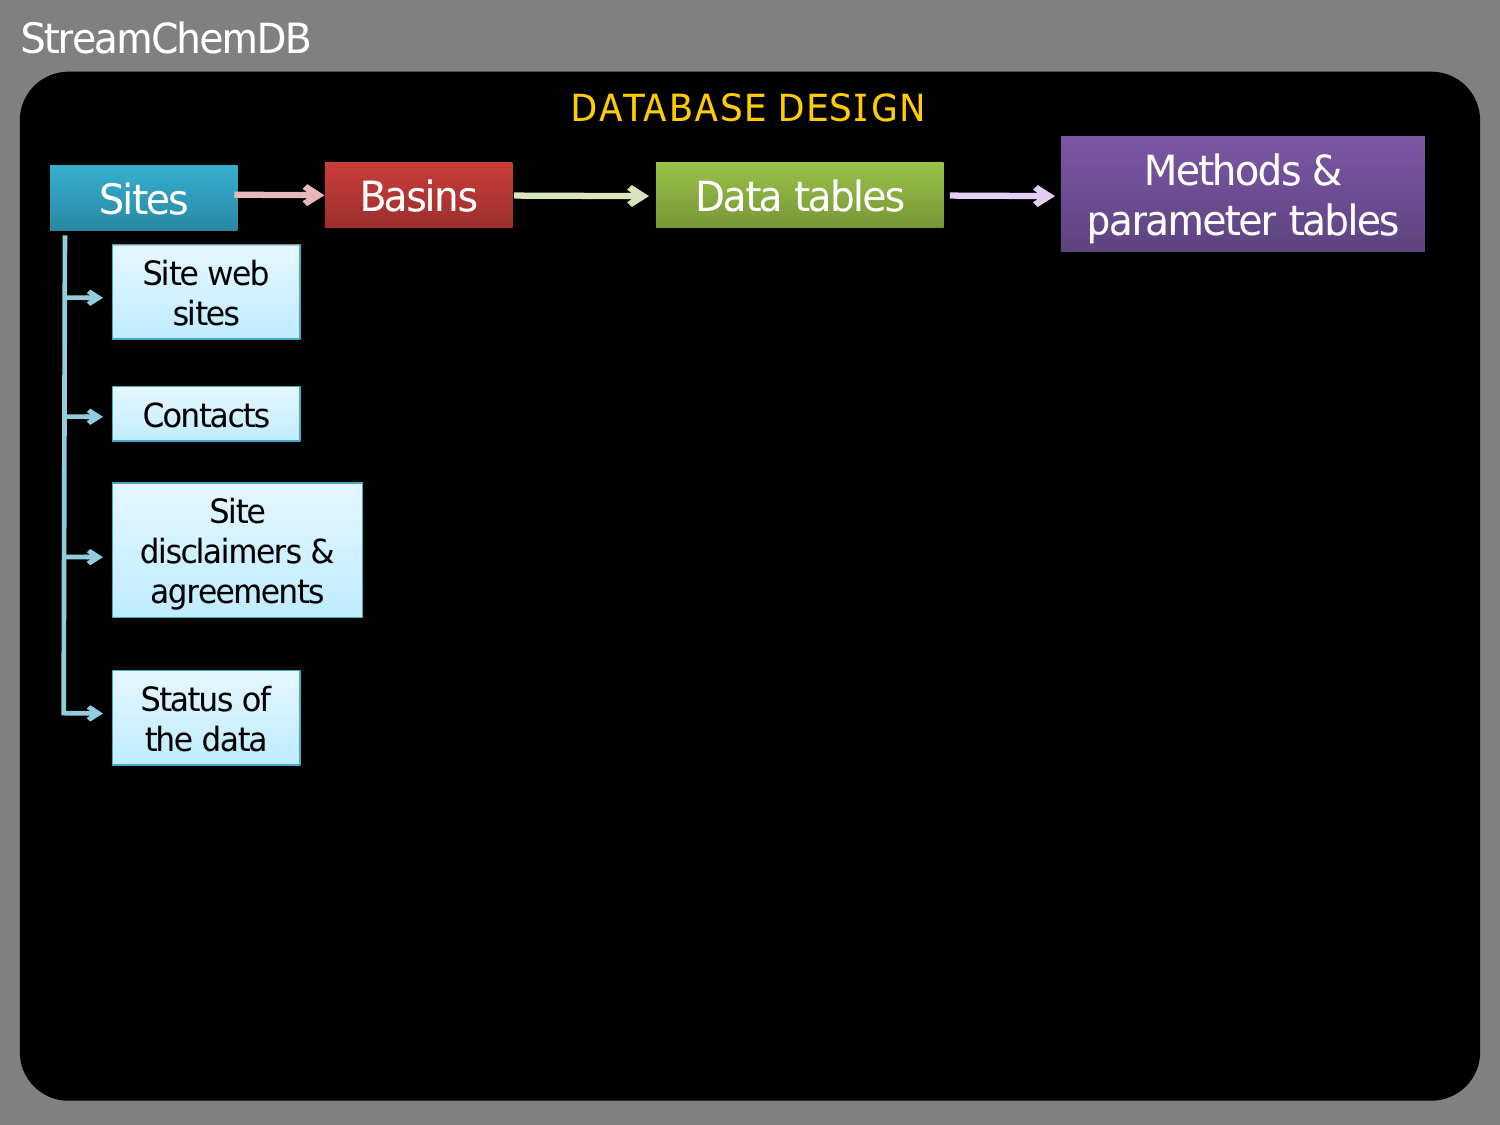

StreamChemDB

DATABASE DESIGN
Methods & parameter tables
Basins
Data tables
Sites
Site web sites
Contacts
Site disclaimers & agreements
Status of the data